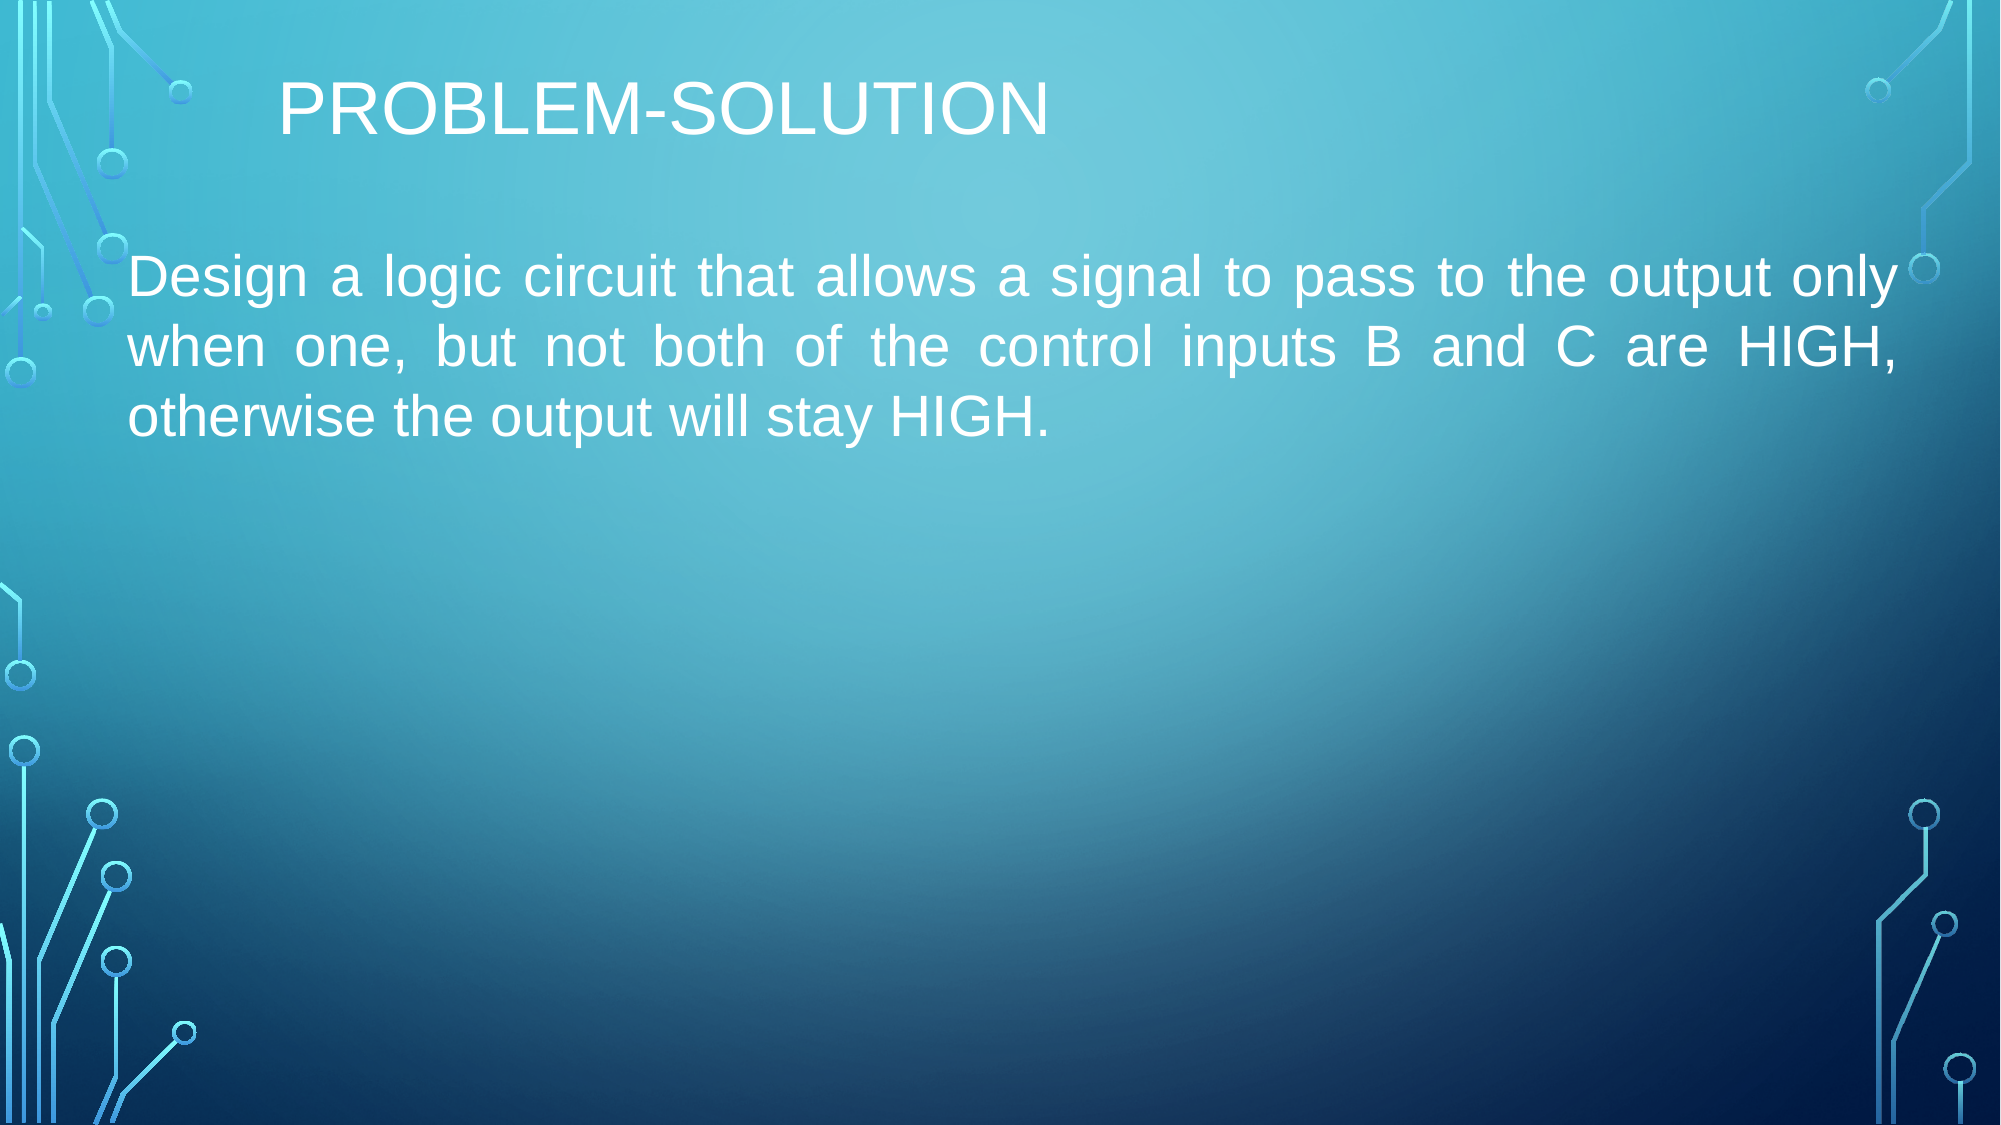

# Problem-solution
Design a logic circuit that allows a signal to pass to the output only when one, but not both of the control inputs B and C are HIGH, otherwise the output will stay HIGH.